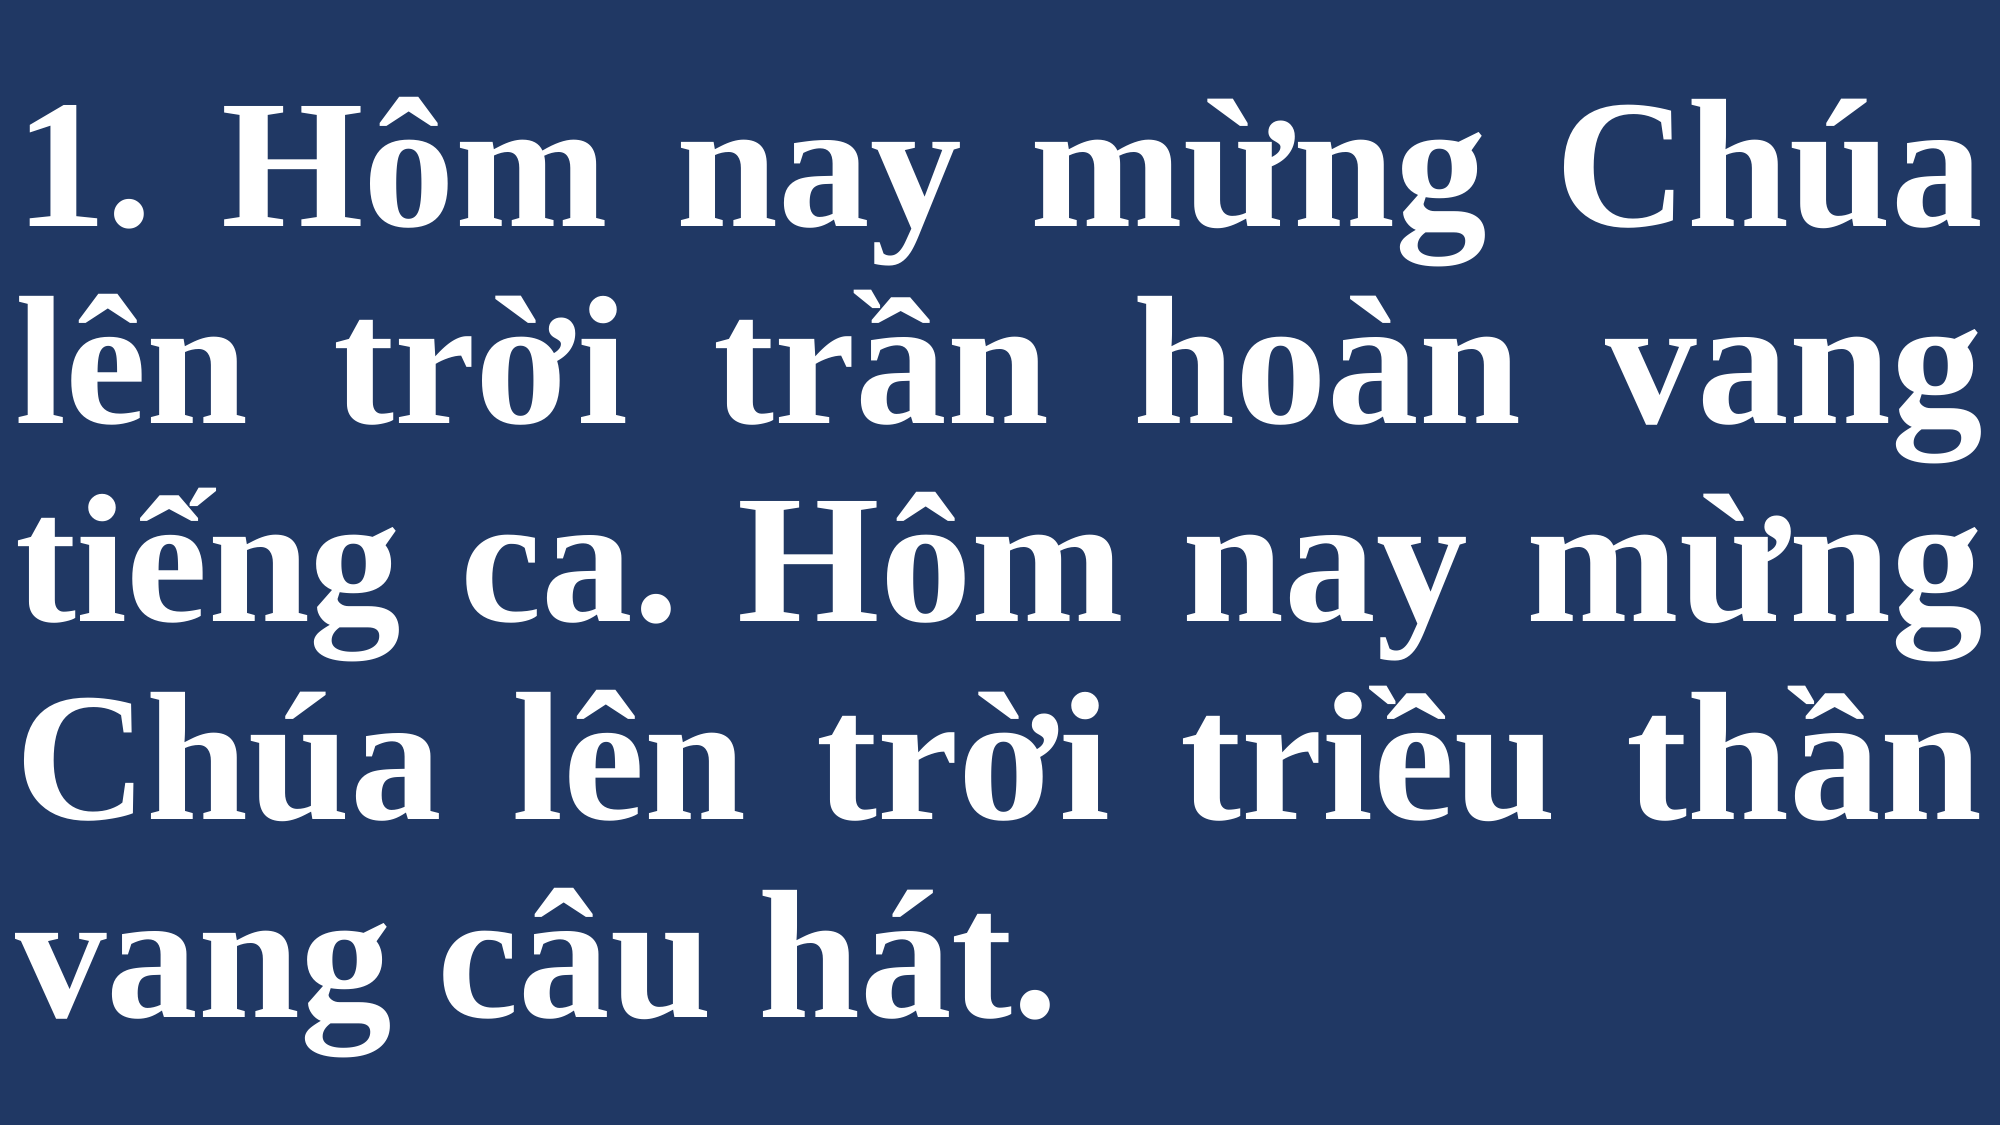

# 1. Hôm nay mừng Chúa lên trời trần hoàn vang tiếng ca. Hôm nay mừng Chúa lên trời triều thần vang câu hát.